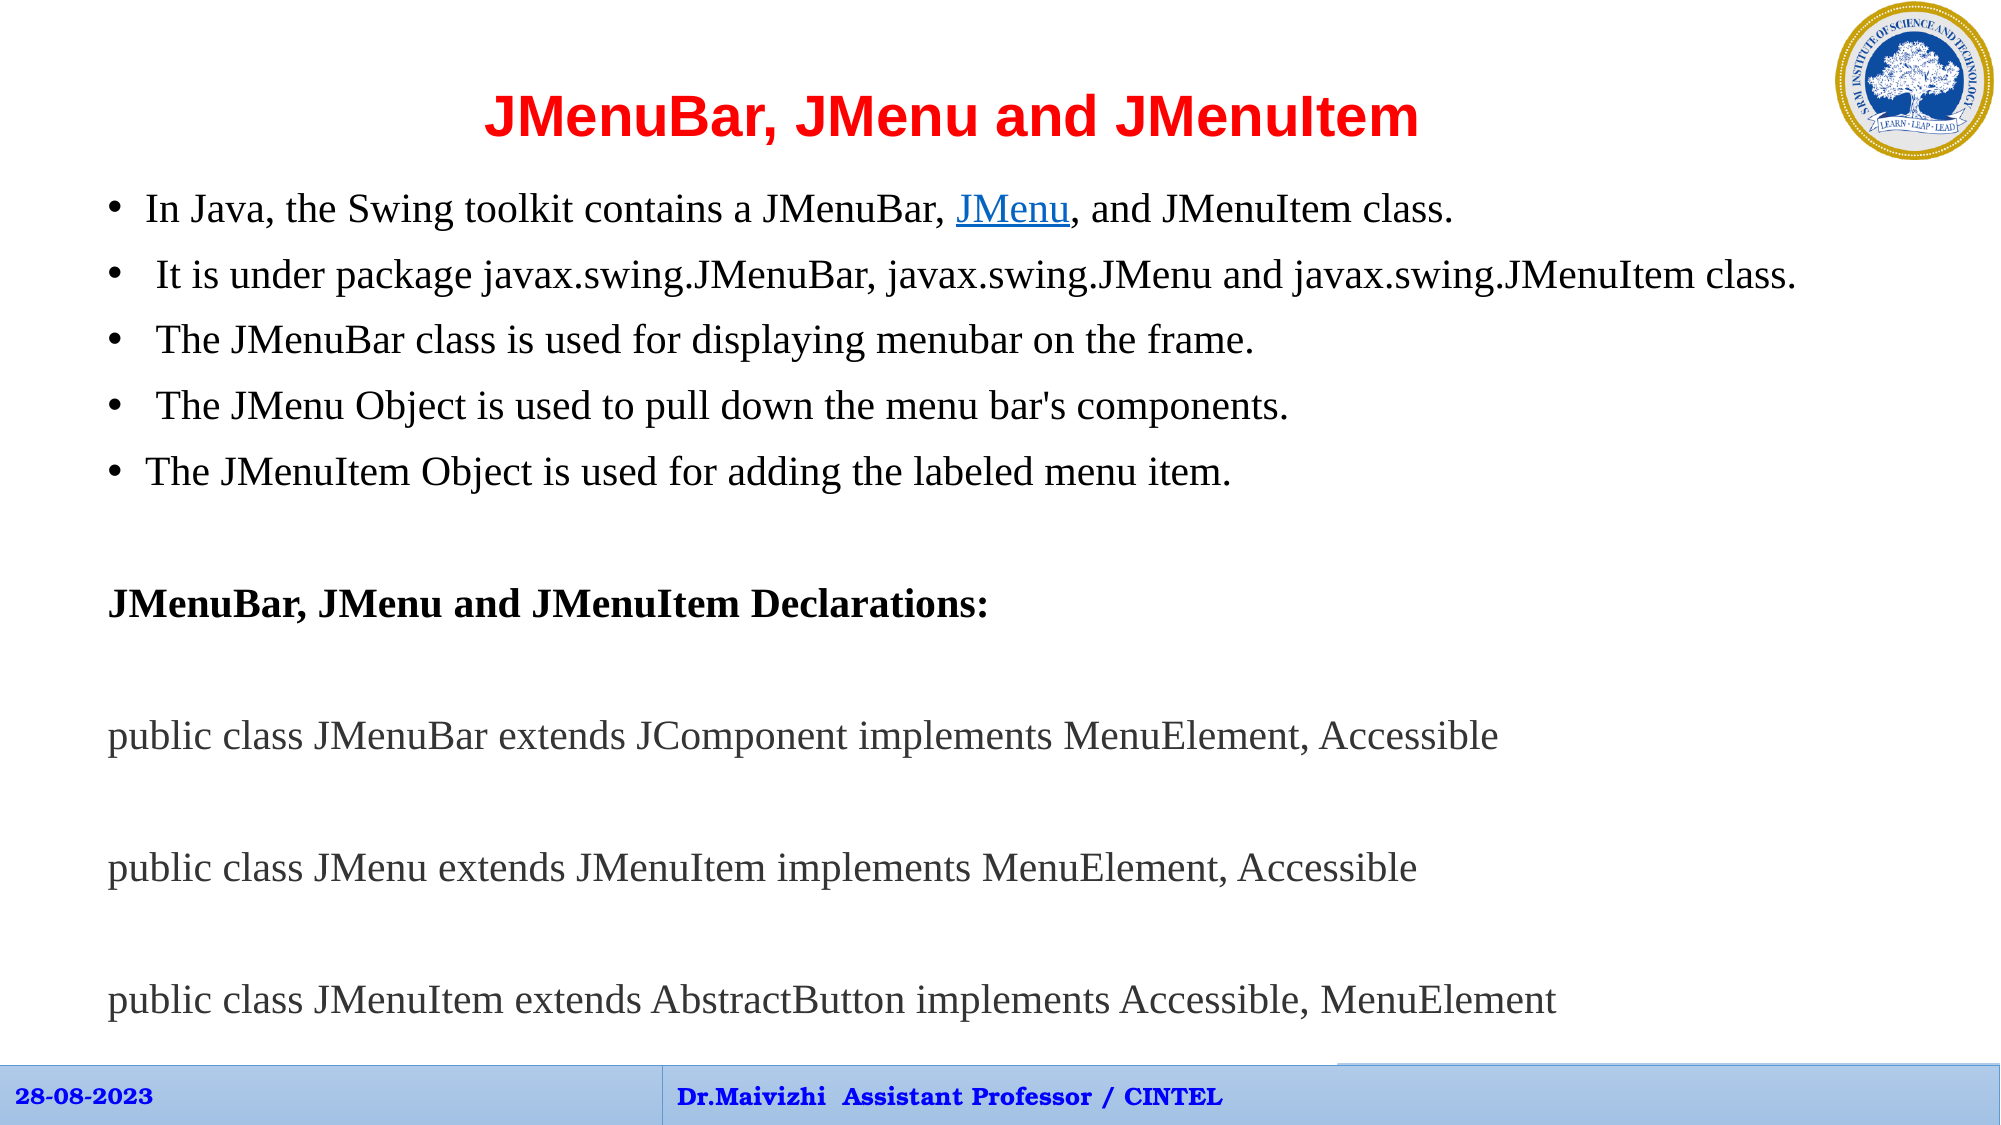

JMenuBar, JMenu and JMenuItem
In Java, the Swing toolkit contains a JMenuBar, JMenu, and JMenuItem class.
 It is under package javax.swing.JMenuBar, javax.swing.JMenu and javax.swing.JMenuItem class.
 The JMenuBar class is used for displaying menubar on the frame.
 The JMenu Object is used to pull down the menu bar's components.
The JMenuItem Object is used for adding the labeled menu item.

JMenuBar, JMenu and JMenuItem Declarations:

public class JMenuBar extends JComponent implements MenuElement, Accessible

public class JMenu extends JMenuItem implements MenuElement, Accessible

public class JMenuItem extends AbstractButton implements Accessible, MenuElement

92
28-08-2023
Dr.Maivizhi  Assistant Professor / CINTEL